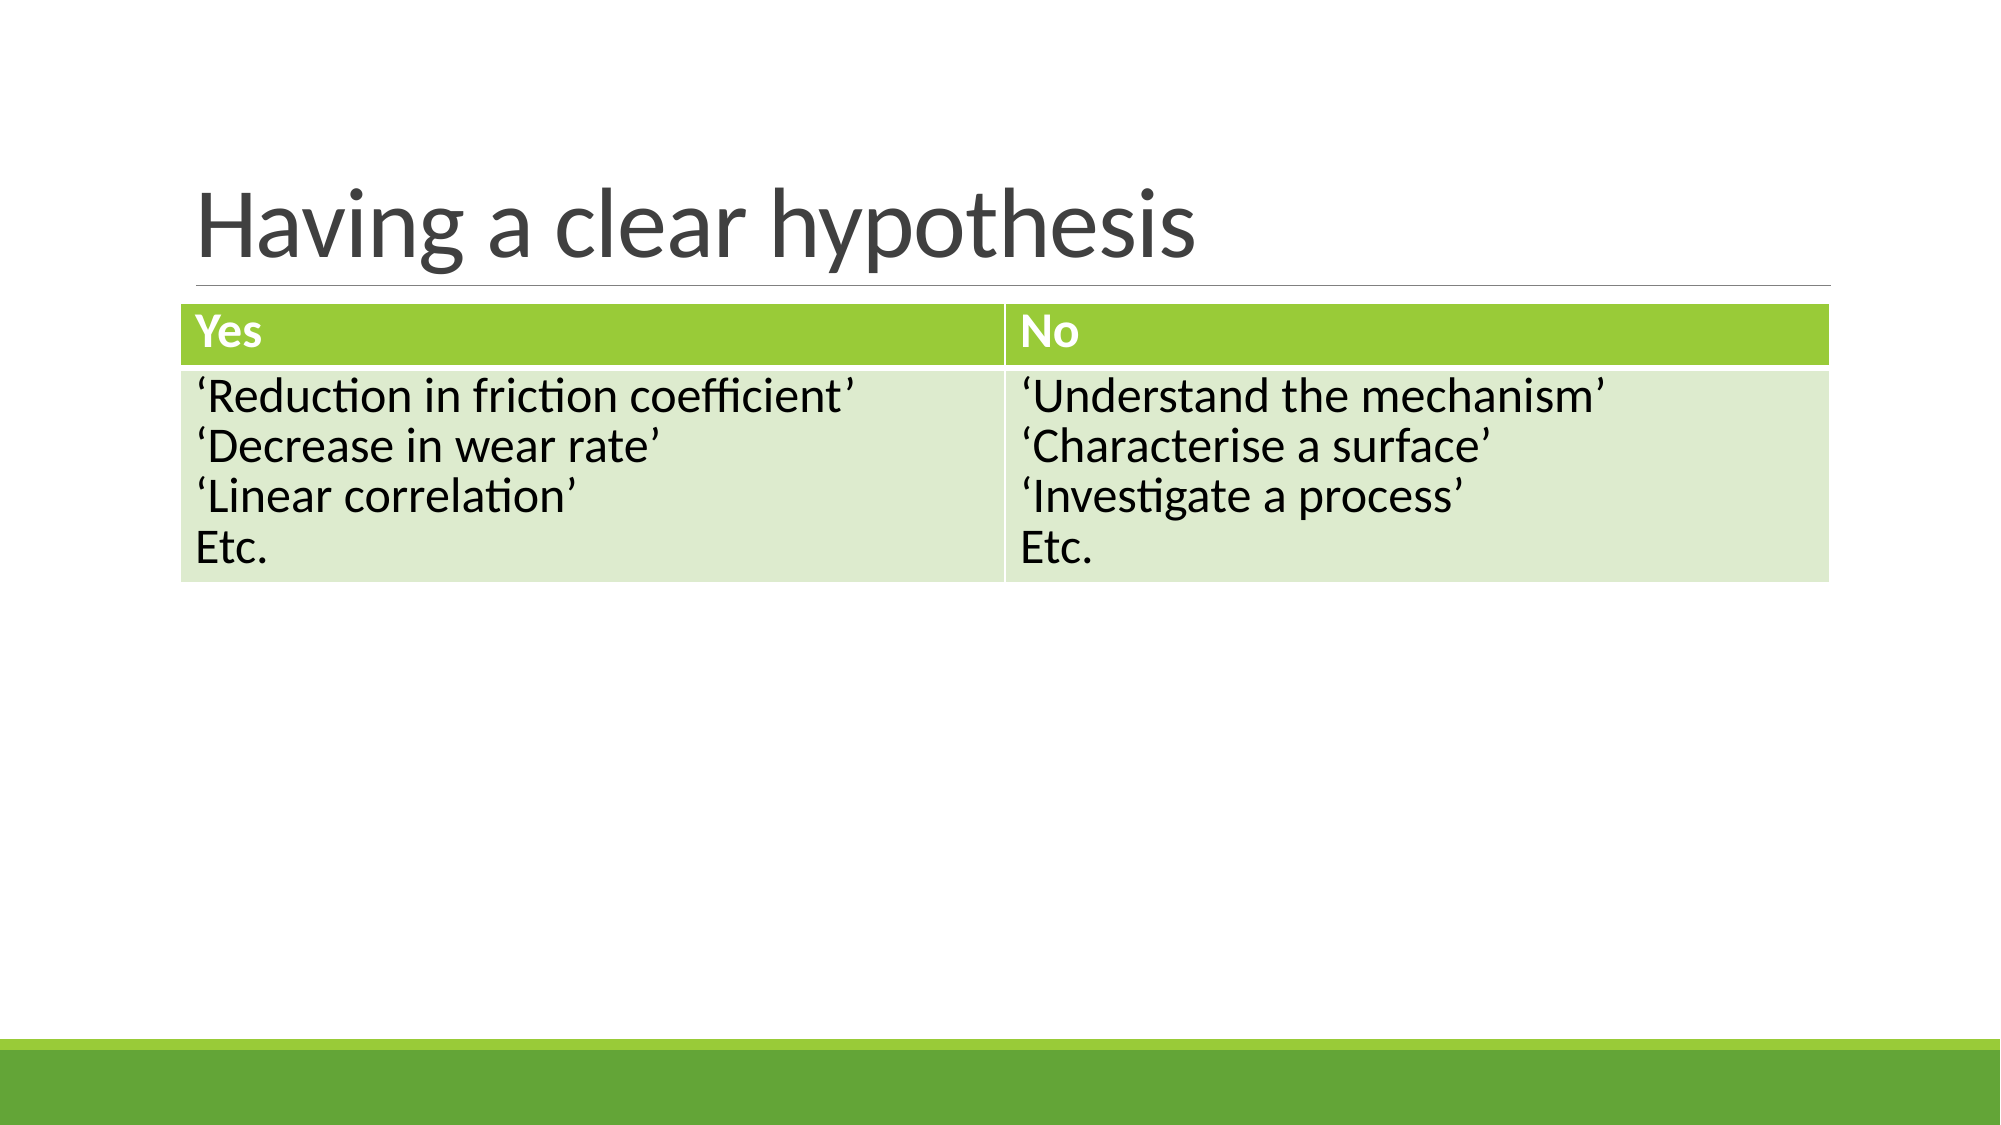

# Having a clear hypothesis
| Yes | No |
| --- | --- |
| ‘Reduction in friction coefficient’ ‘Decrease in wear rate’ ‘Linear correlation’ Etc. | ‘Understand the mechanism’ ‘Characterise a surface’ ‘Investigate a process’ Etc. |